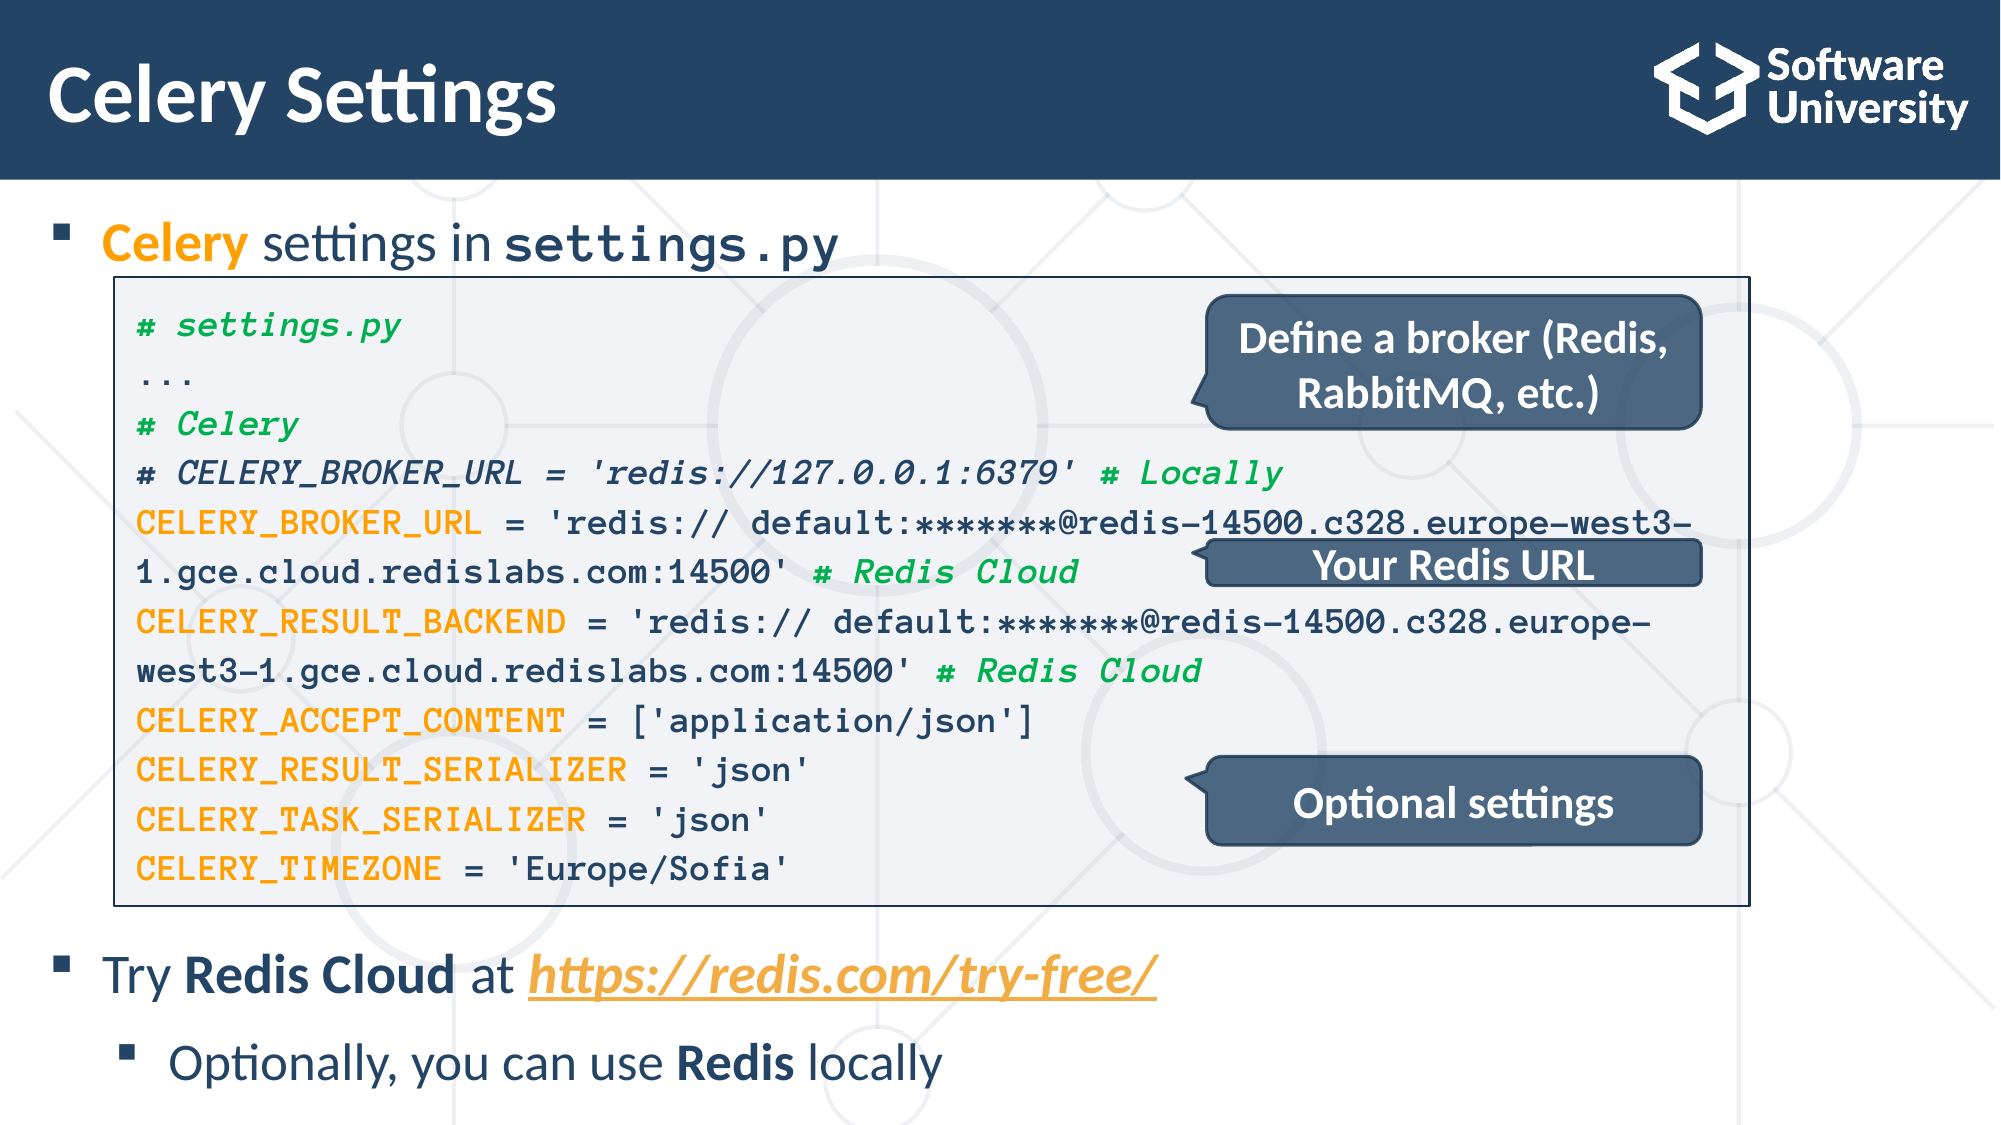

# Celery Settings
Celery settings in settings.py

Try Redis Cloud at https://redis.com/try-free/
Optionally, you can use Redis locally
# settings.py
...
# Celery
# CELERY_BROKER_URL = 'redis://127.0.0.1:6379' # Locally
CELERY_BROKER_URL = 'redis:// default:*******@redis-14500.c328.europe-west3-1.gce.cloud.redislabs.com:14500' # Redis Cloud
CELERY_RESULT_BACKEND = 'redis:// default:*******@redis-14500.c328.europe-west3-1.gce.cloud.redislabs.com:14500' # Redis Cloud
CELERY_ACCEPT_CONTENT = ['application/json']
CELERY_RESULT_SERIALIZER = 'json'
CELERY_TASK_SERIALIZER = 'json'
CELERY_TIMEZONE = 'Europe/Sofia'
Define a broker (Redis, RabbitMQ, etc.)
Your Redis URL
Optional settings